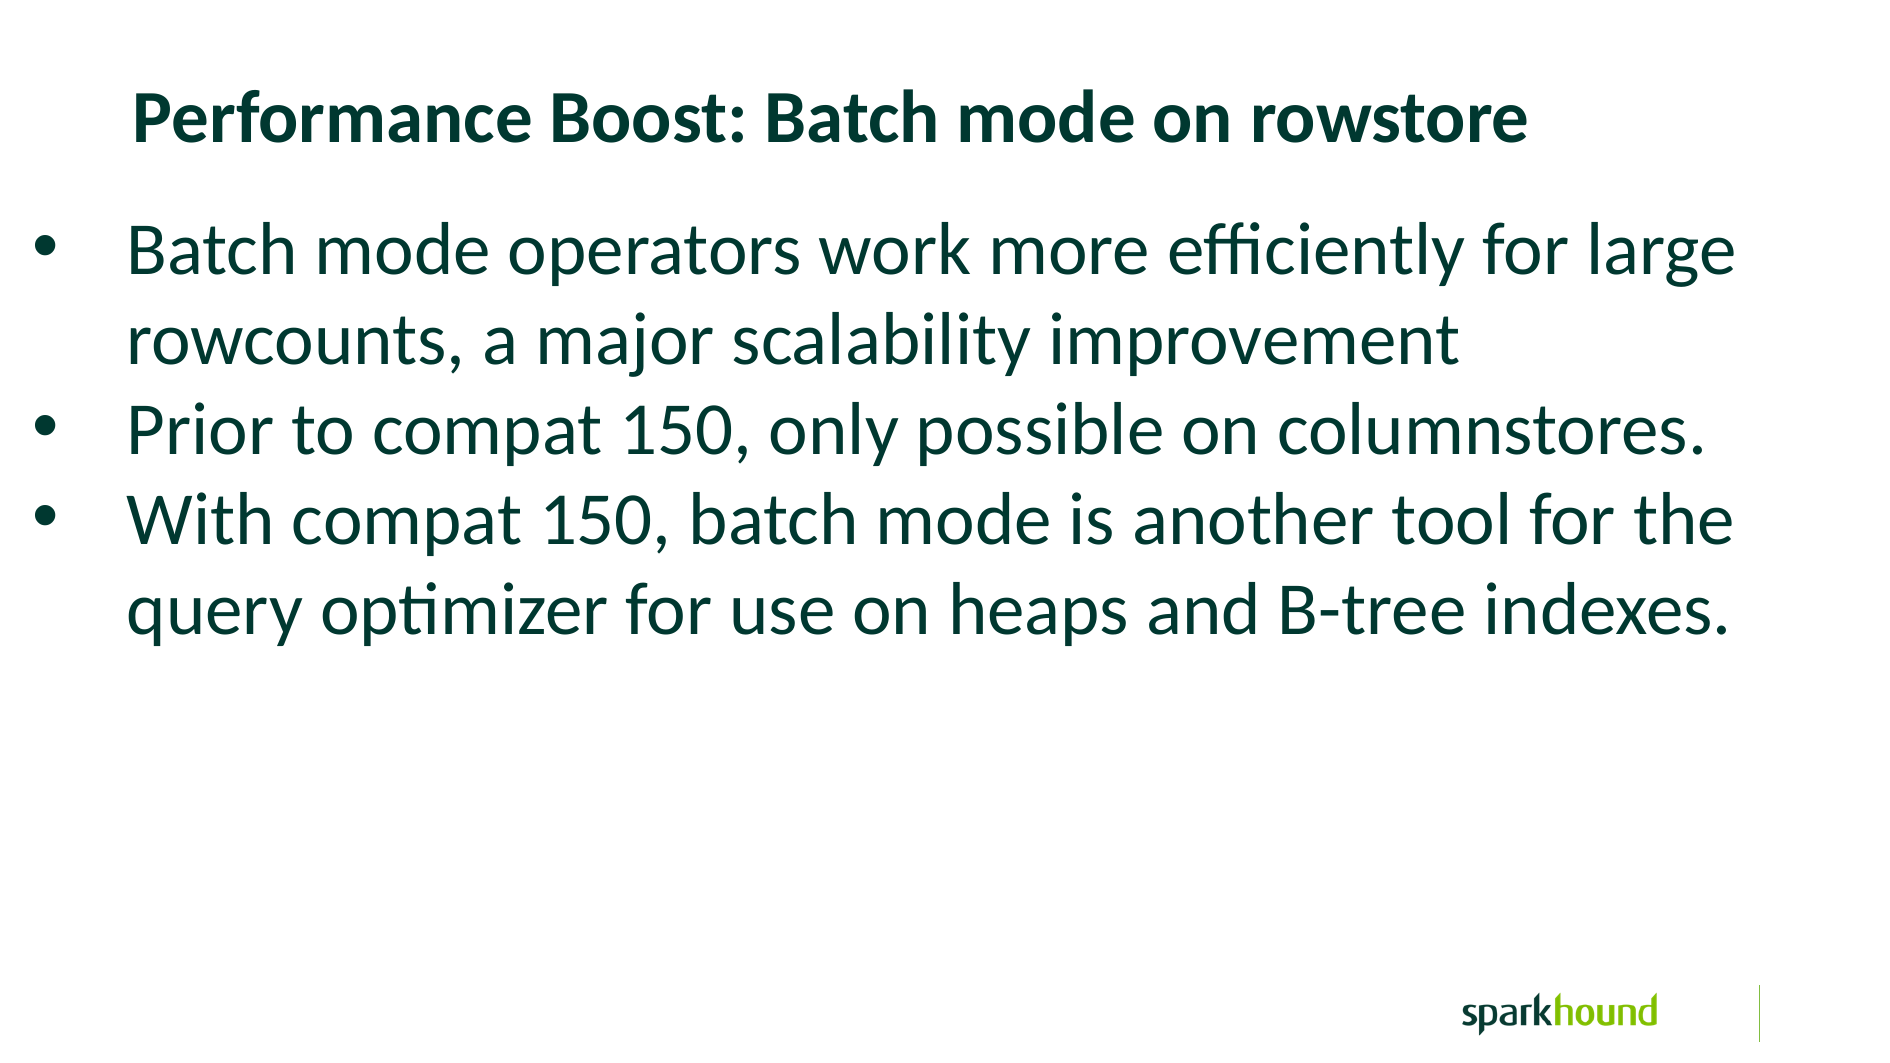

Performance Boost: Batch mode on rowstore
Batch mode operators work more efficiently for large rowcounts, a major scalability improvement
Prior to compat 150, only possible on columnstores.
With compat 150, batch mode is another tool for the query optimizer for use on heaps and B-tree indexes.